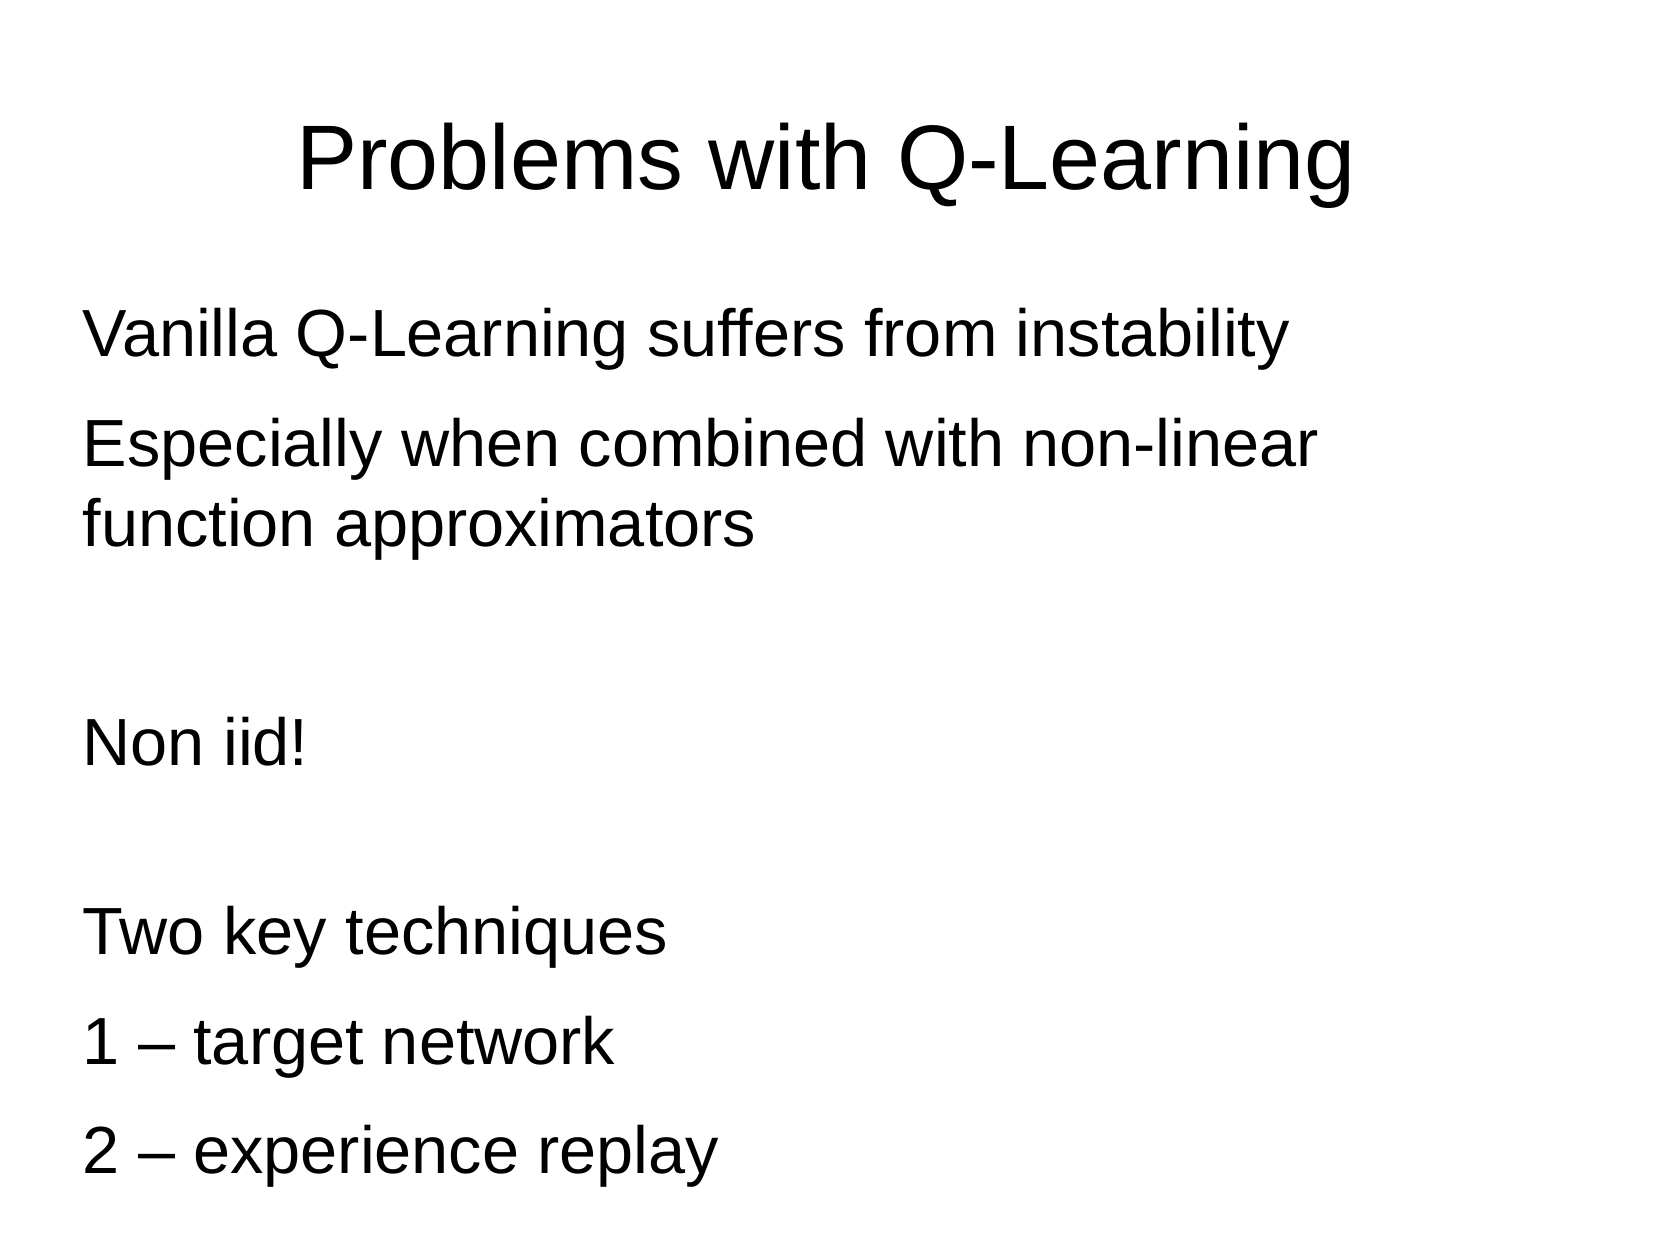

Problems with Q-Learning
Vanilla Q-Learning suffers from instability
Especially when combined with non-linear function approximators

Non iid!
Two key techniques
1 – target network
2 – experience replay